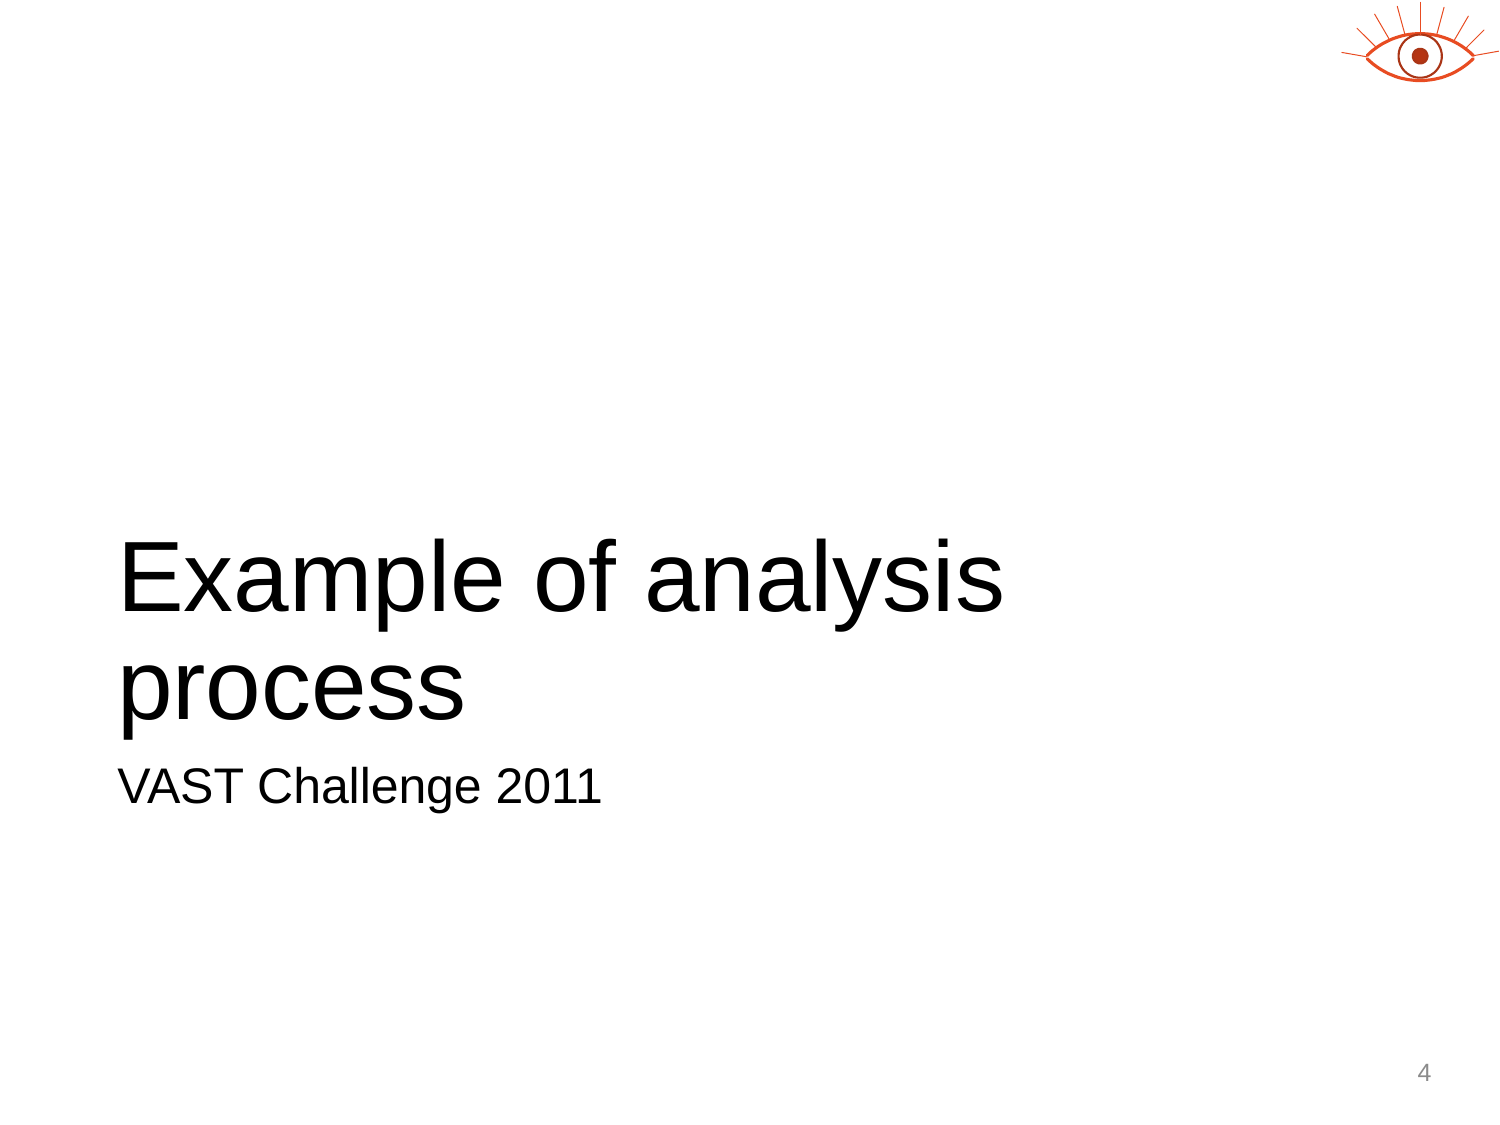

# Example of analysis process
VAST Challenge 2011
4